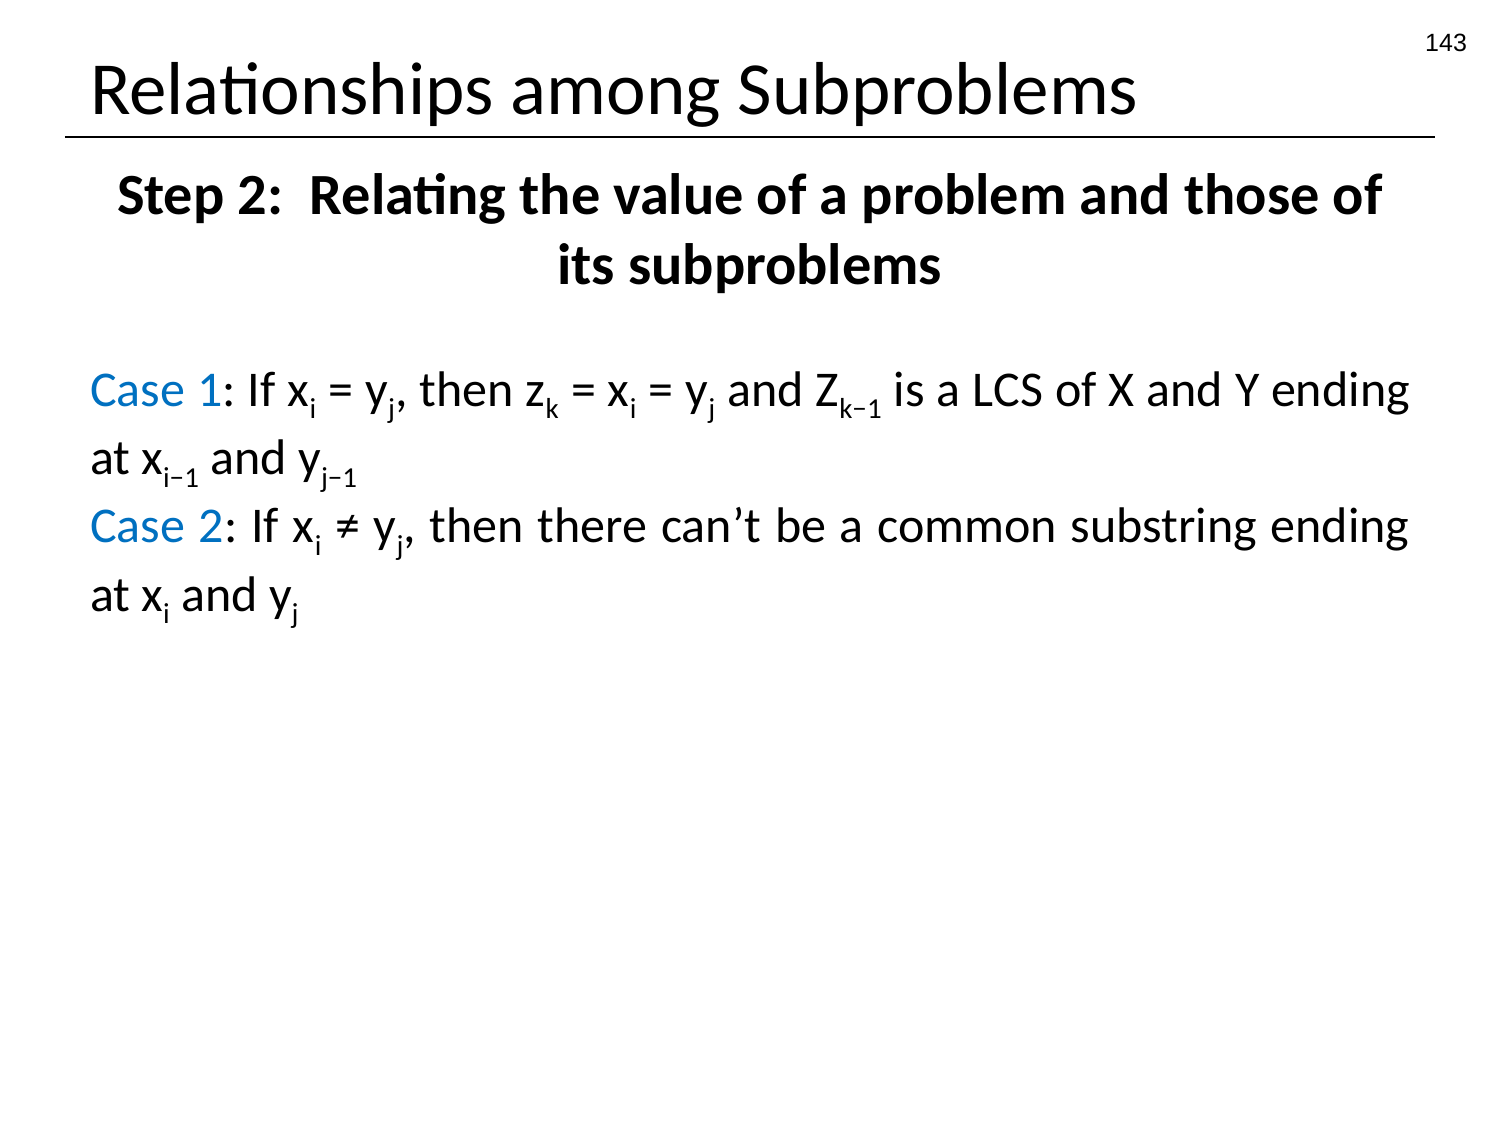

143
# Relationships among Subproblems
Step 2:  Relating the value of a problem and those of its subproblems

Case 1: If xi = yj, then zk = xi = yj and Zk−1 is a LCS of X and Y ending at xi−1 and yj−1
Case 2: If xi ≠ yj, then there can’t be a common substring ending at xi and yj